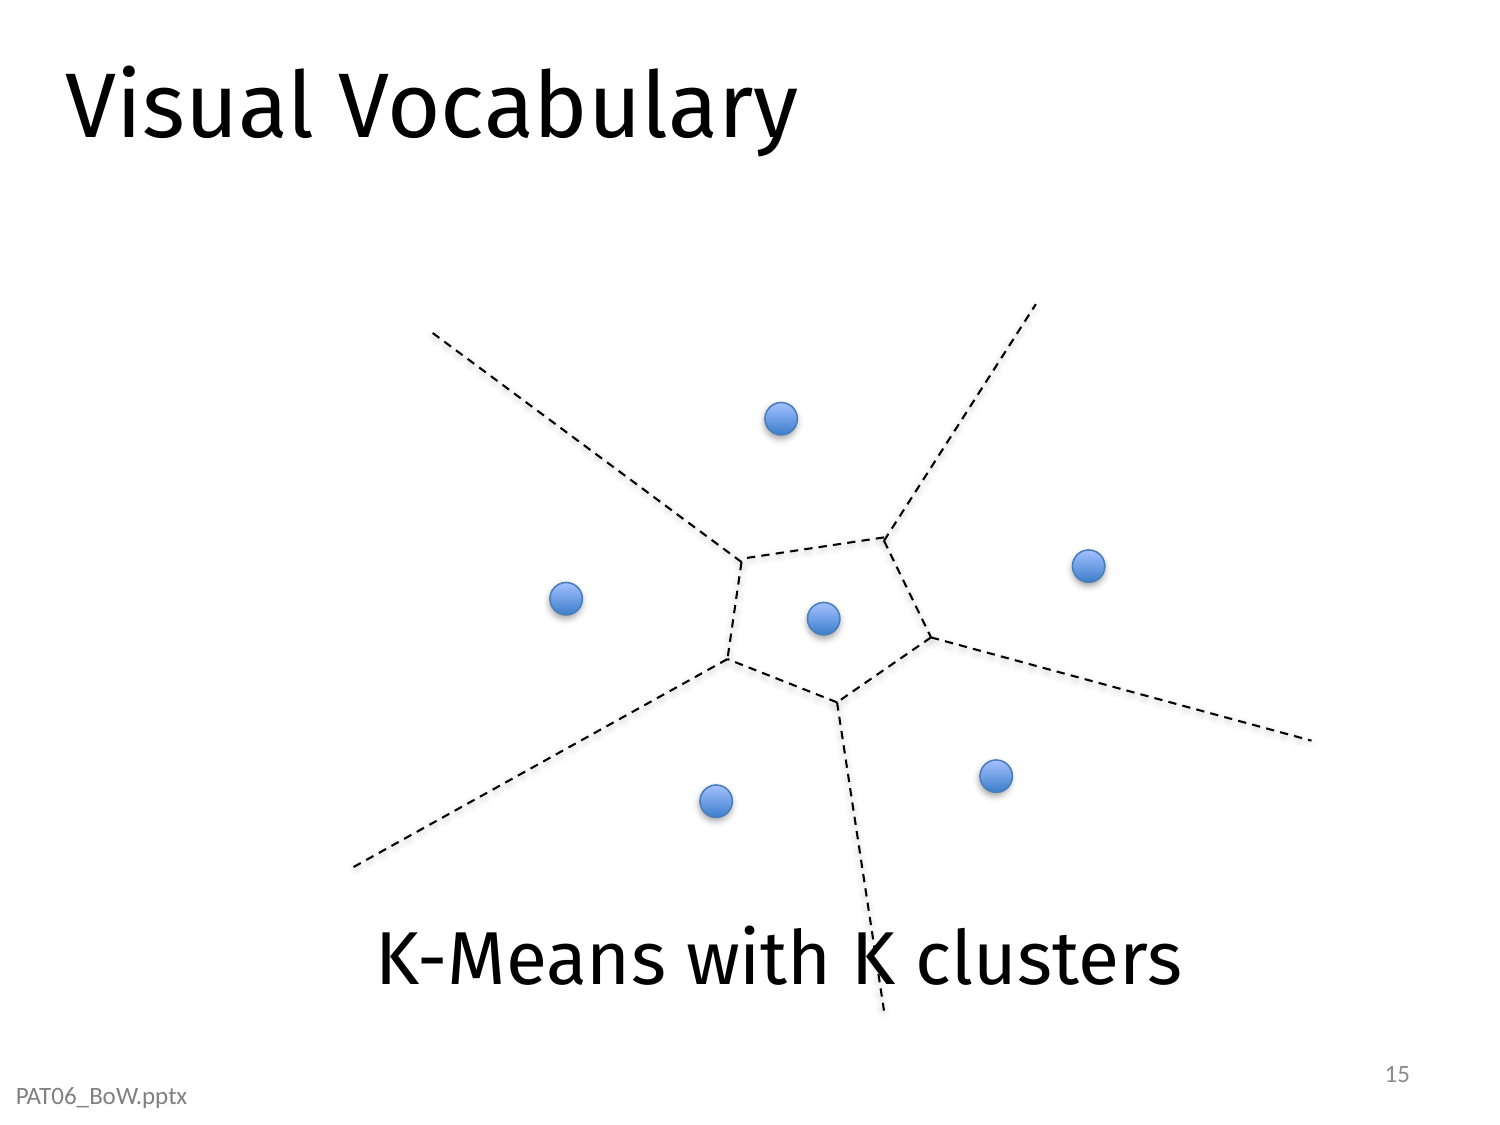

Visual Vocabulary

K-Means with K clusters

15
PAT06_BoW.pptx